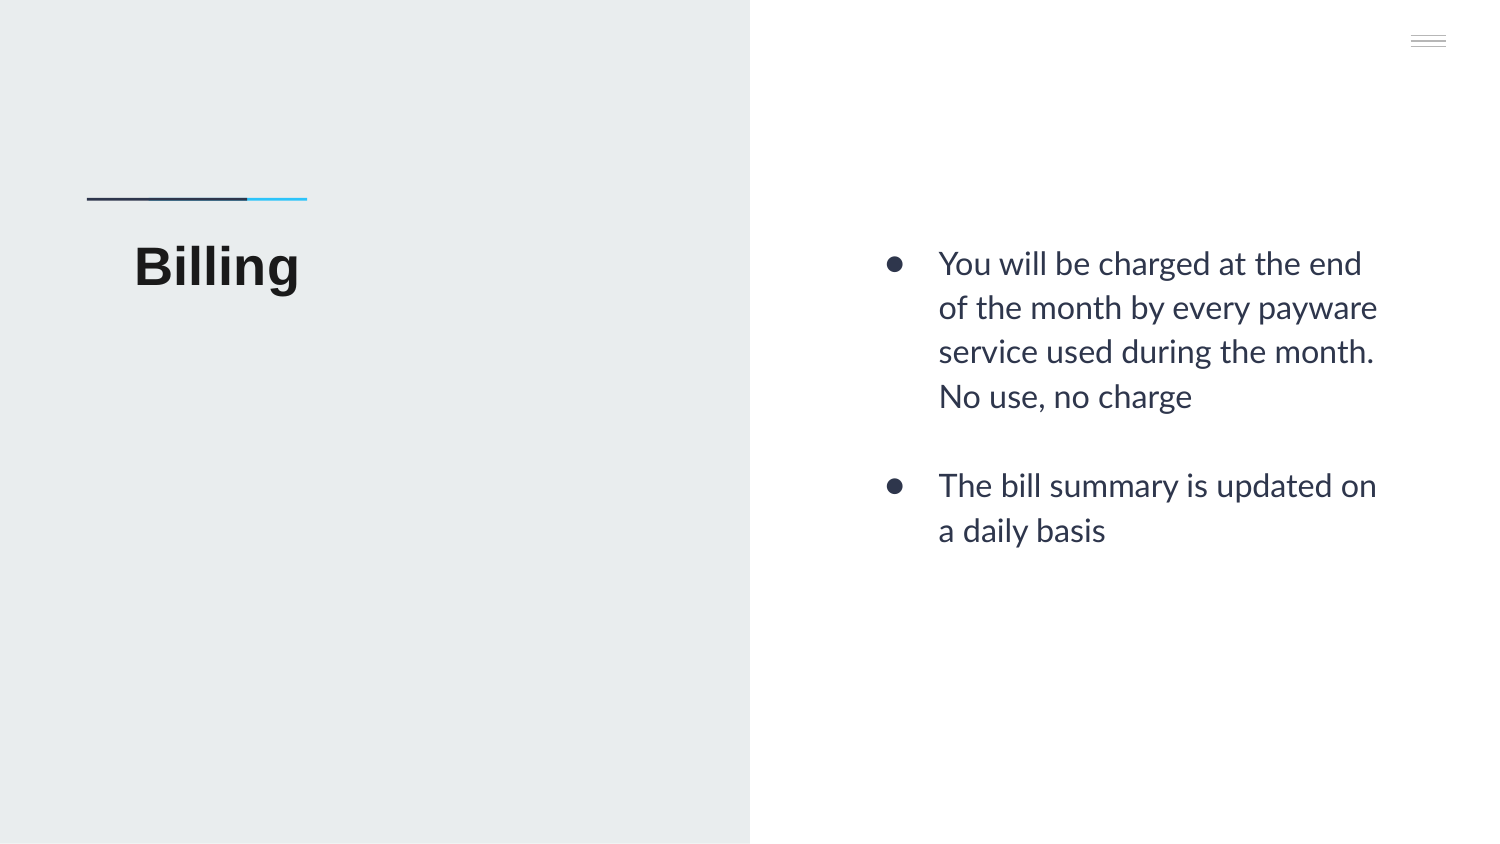

# Billing
You will be charged at the end of the month by every payware service used during the month. No use, no charge

The bill summary is updated on a daily basis